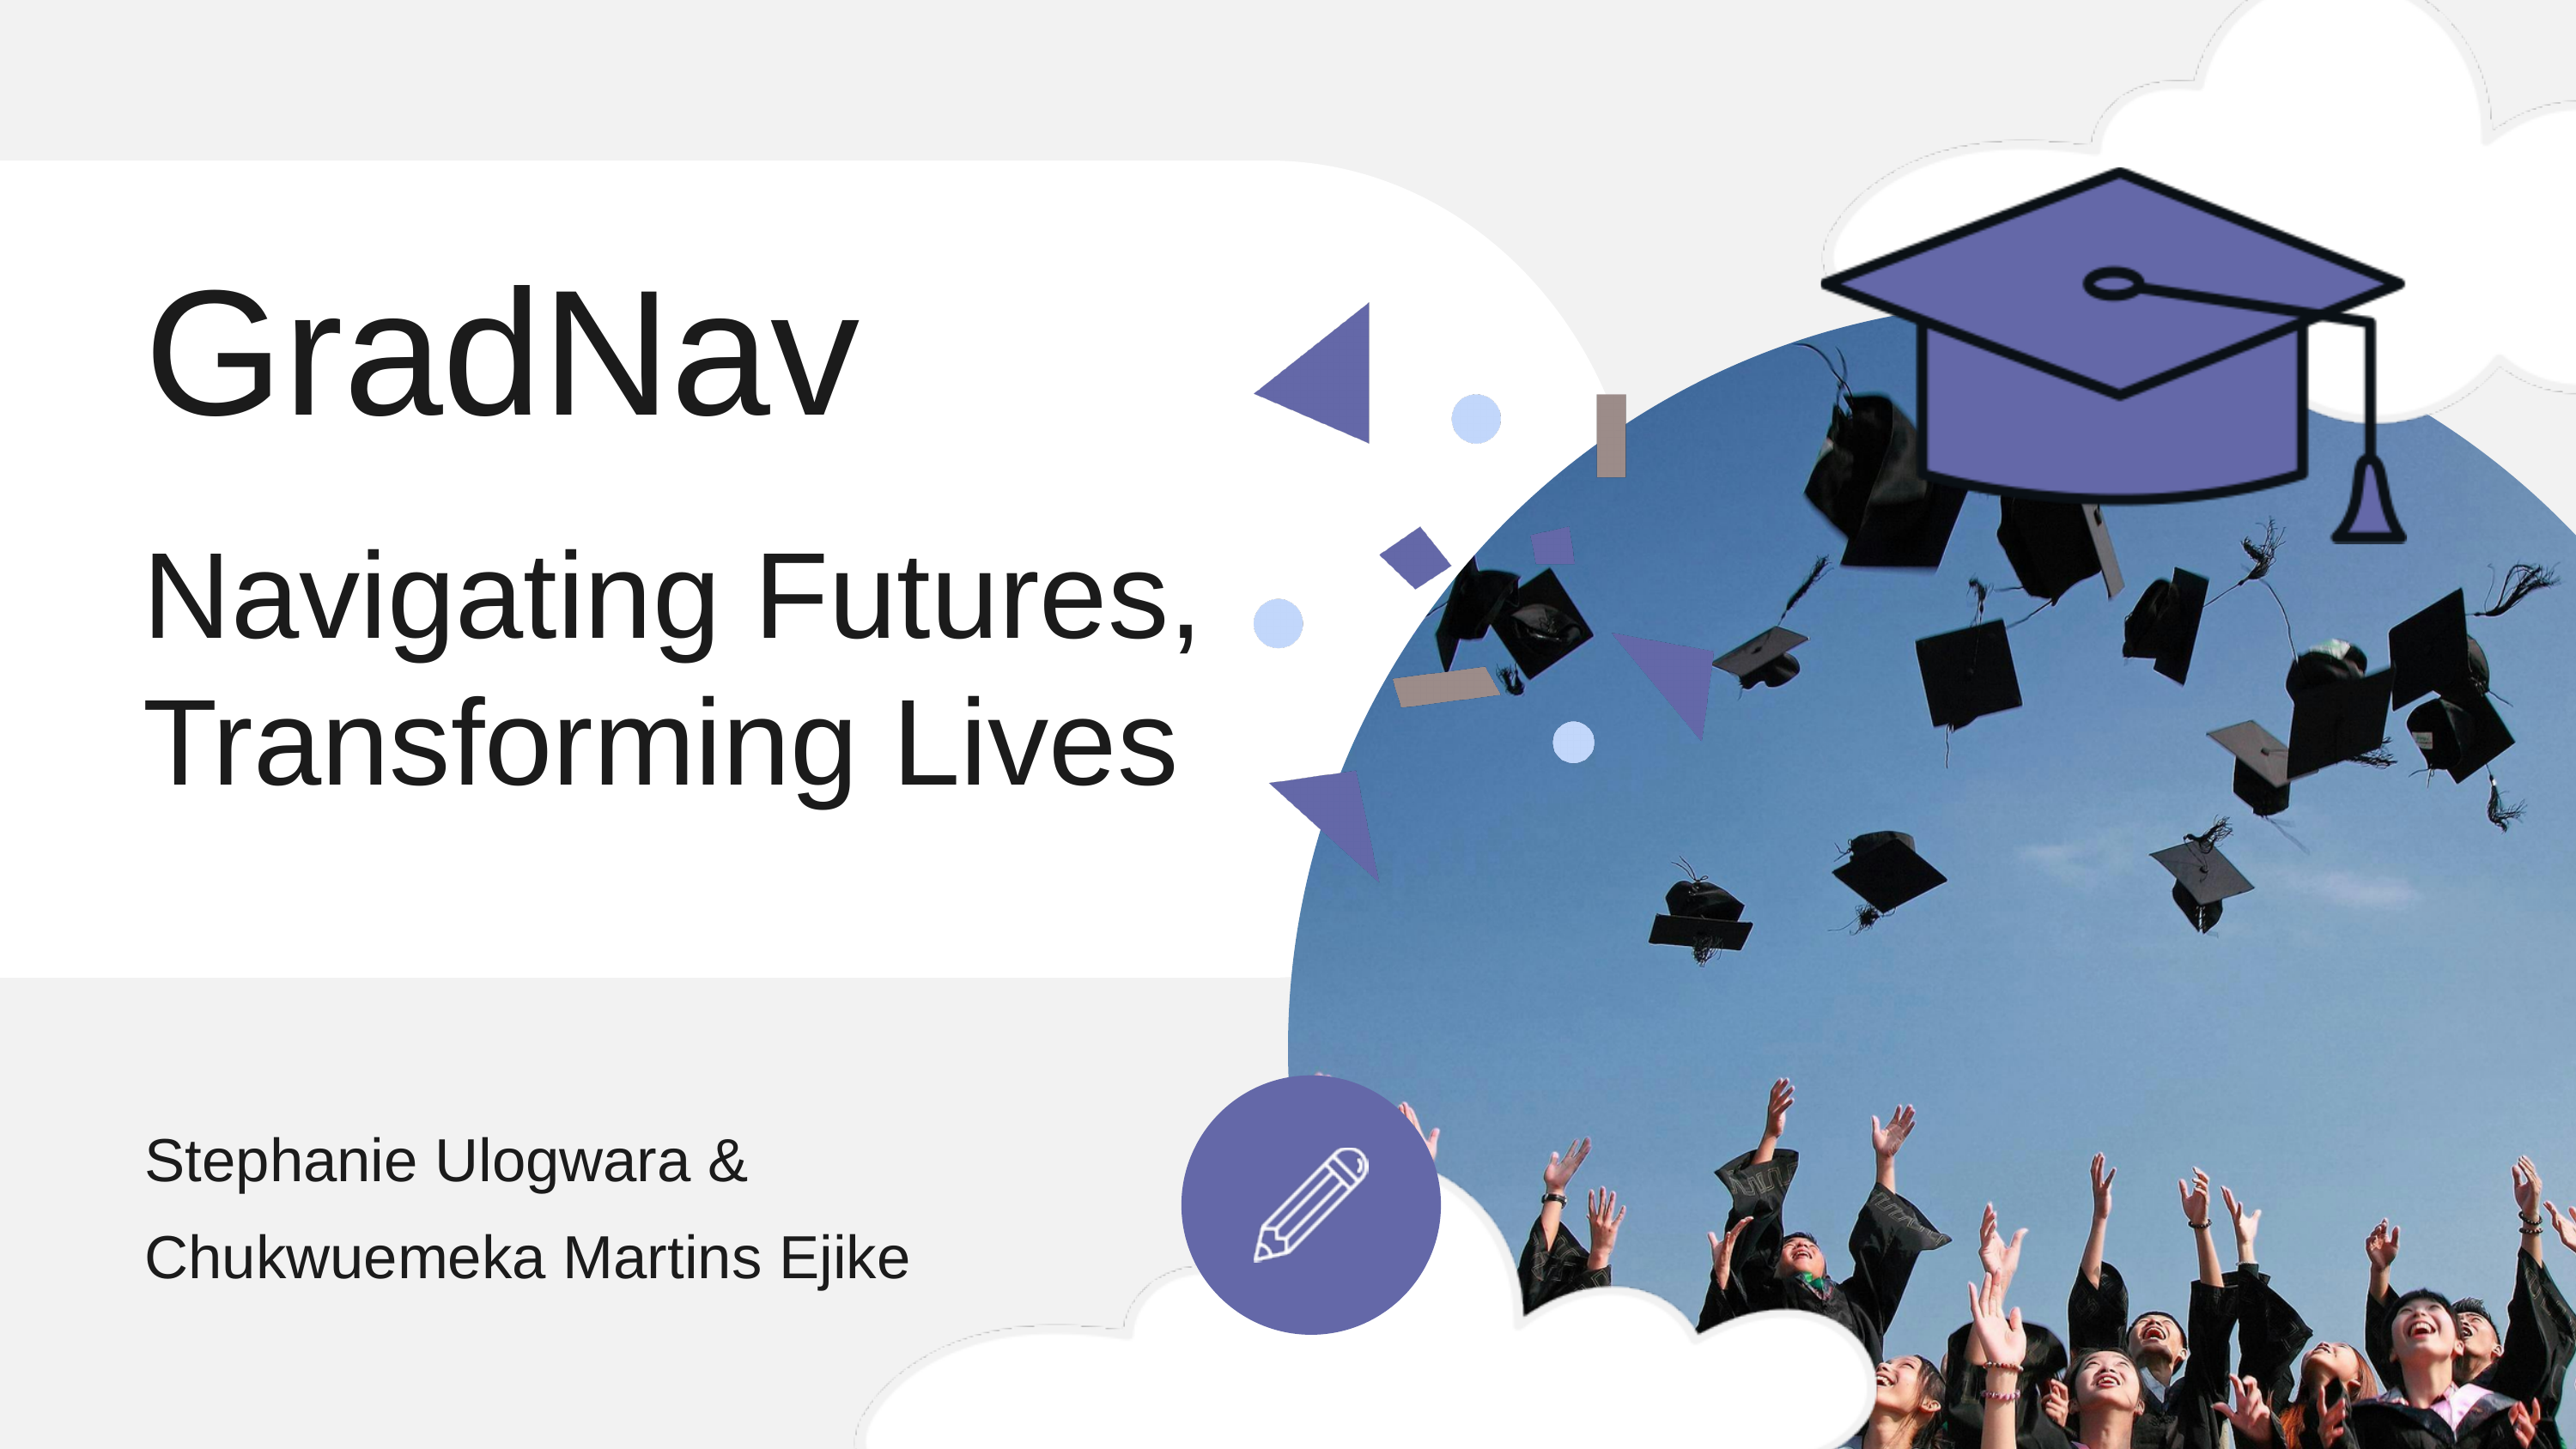

GradNav

Navigating Futures, Transforming Lives

Stephanie Ulogwara &
Chukwuemeka Martins Ejike